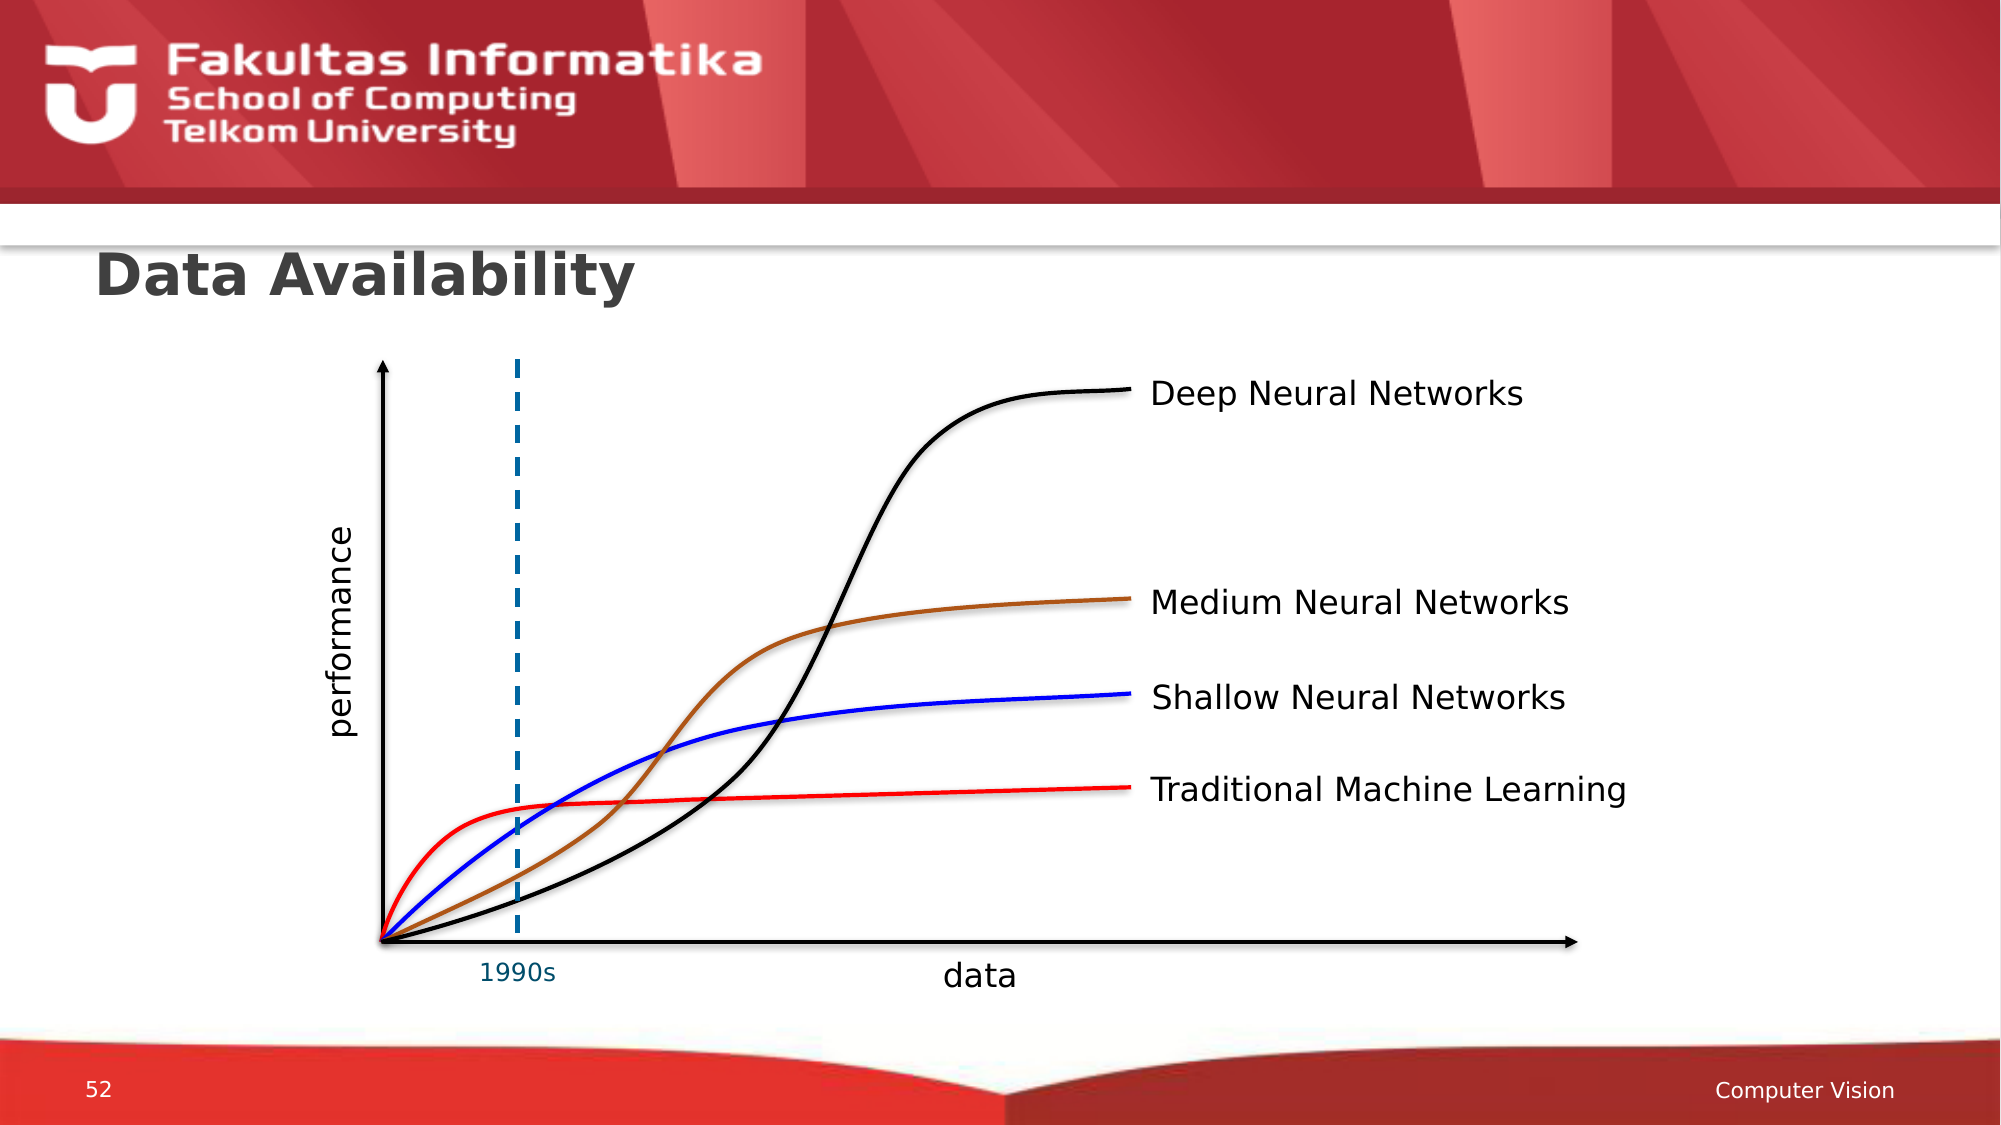

# Data Availability
Deep Neural Networks

performance
Medium Neural Networks

Shallow Neural Networks

Traditional Machine Learning

data
1990s
Computer Vision
52